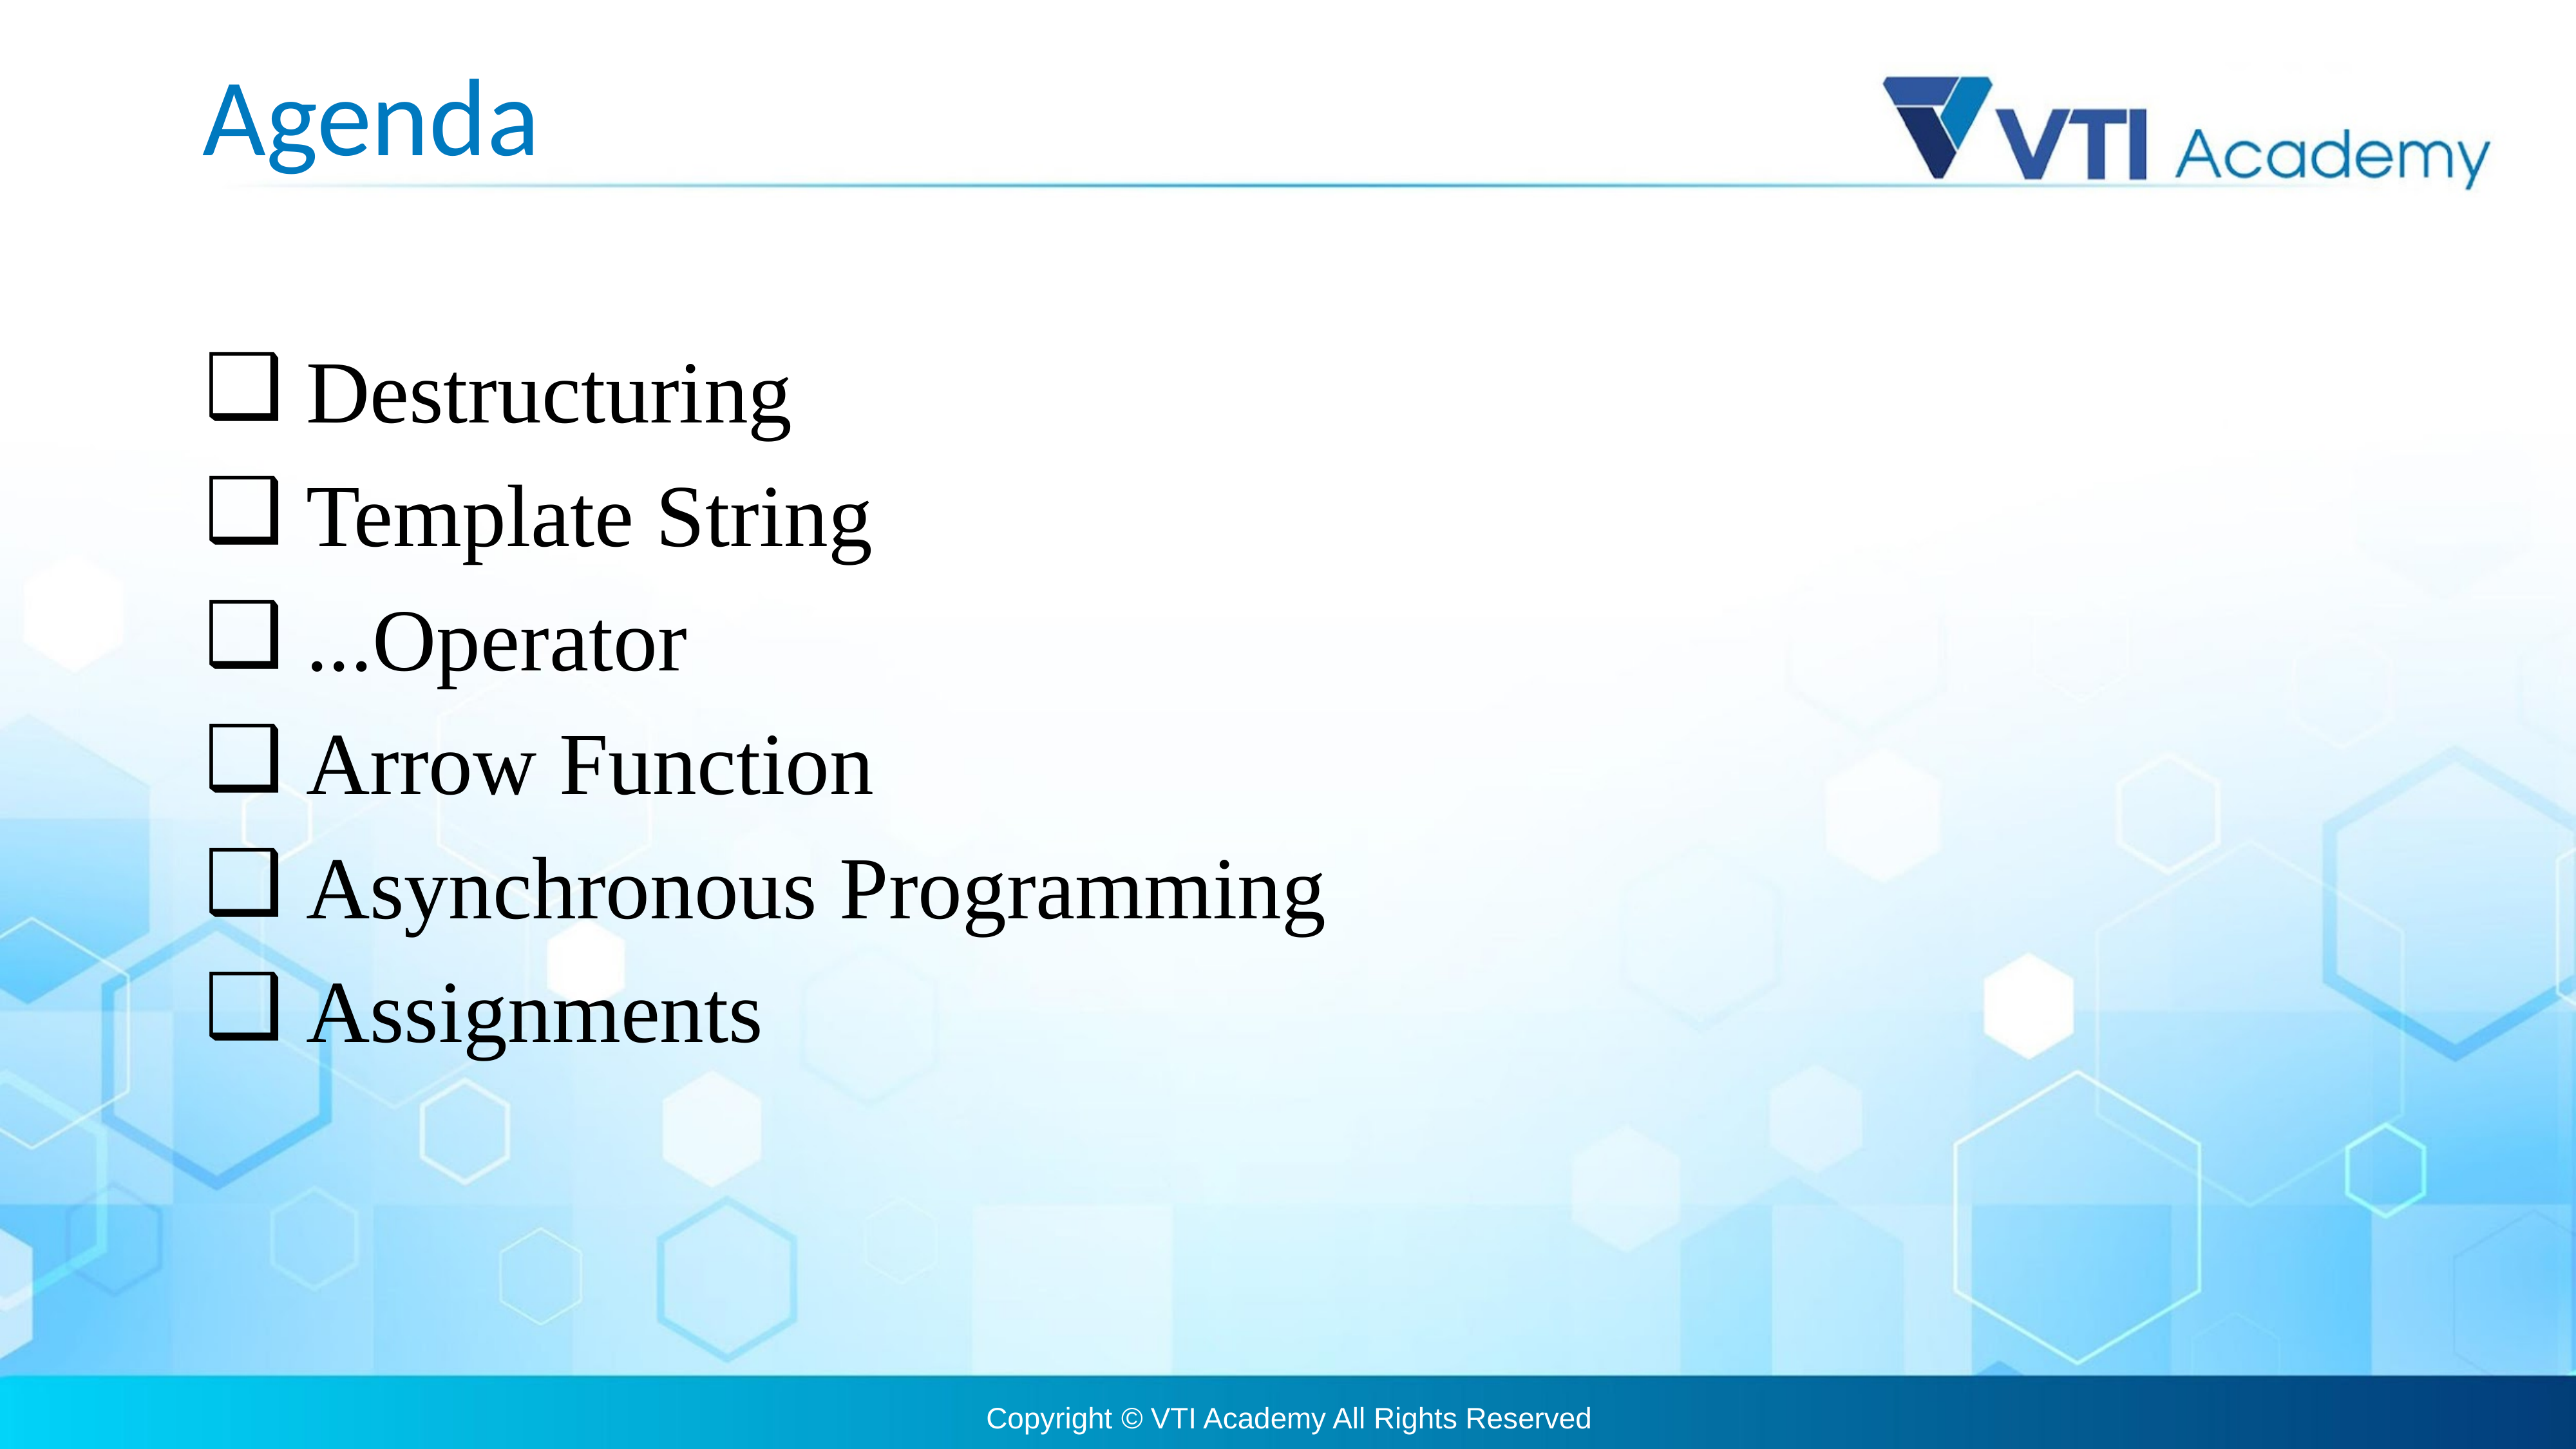

# Agenda
 Destructuring
 Template String
 ...Operator
 Arrow Function
 Asynchronous Programming
 Assignments
Copyright © VTI Academy All Rights Reserved